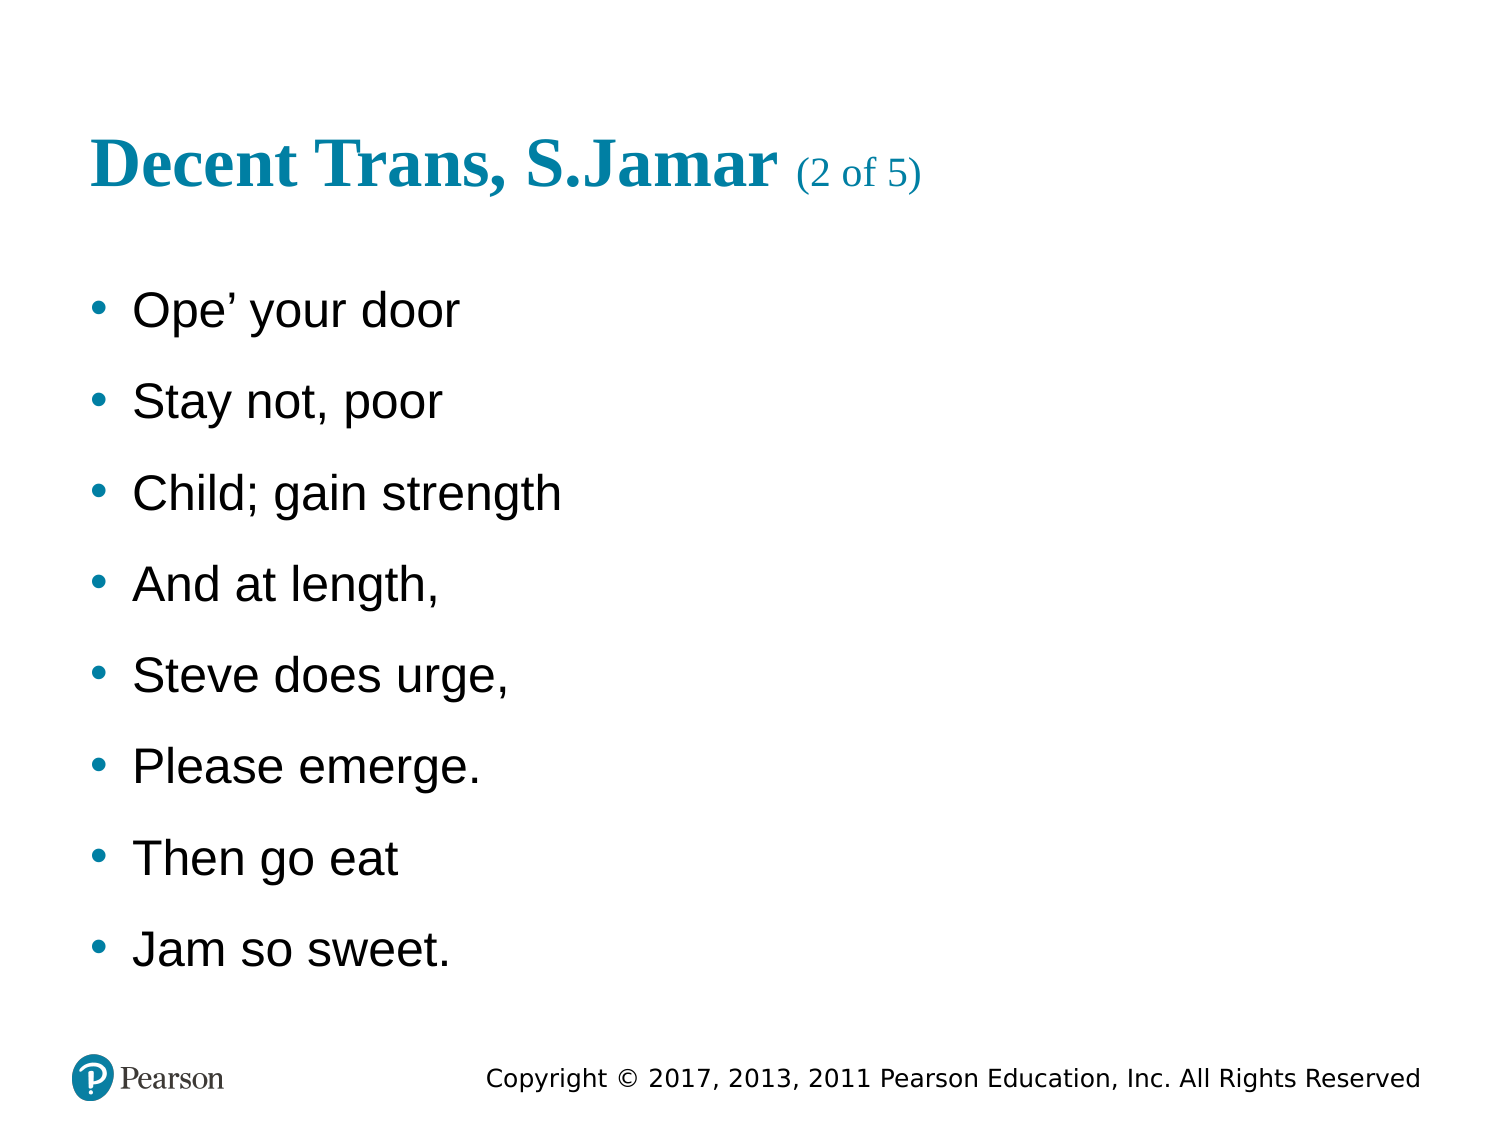

# Decent Trans, S.Jamar (2 of 5)
Ope’ your door
Stay not, poor
Child; gain strength
And at length,
Steve does urge,
Please emerge.
Then go eat
Jam so sweet.